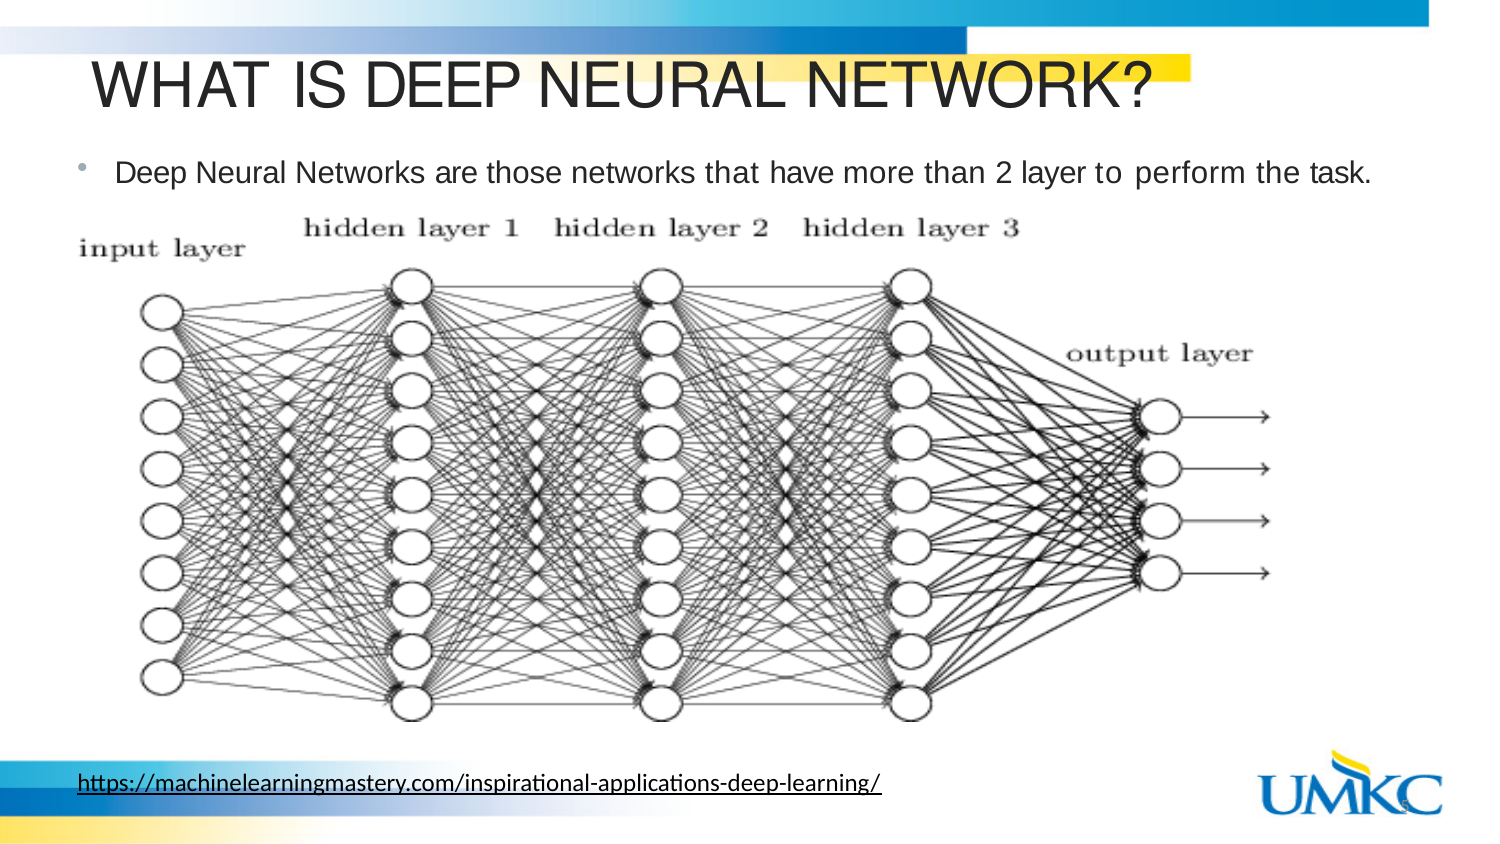

# WHAT IS DEEP NEURAL NETWORK?
Deep Neural Networks are those networks that have more than 2 layer to perform the task.

https://machinelearningmastery.com/inspirational-applications-deep-learning/
5